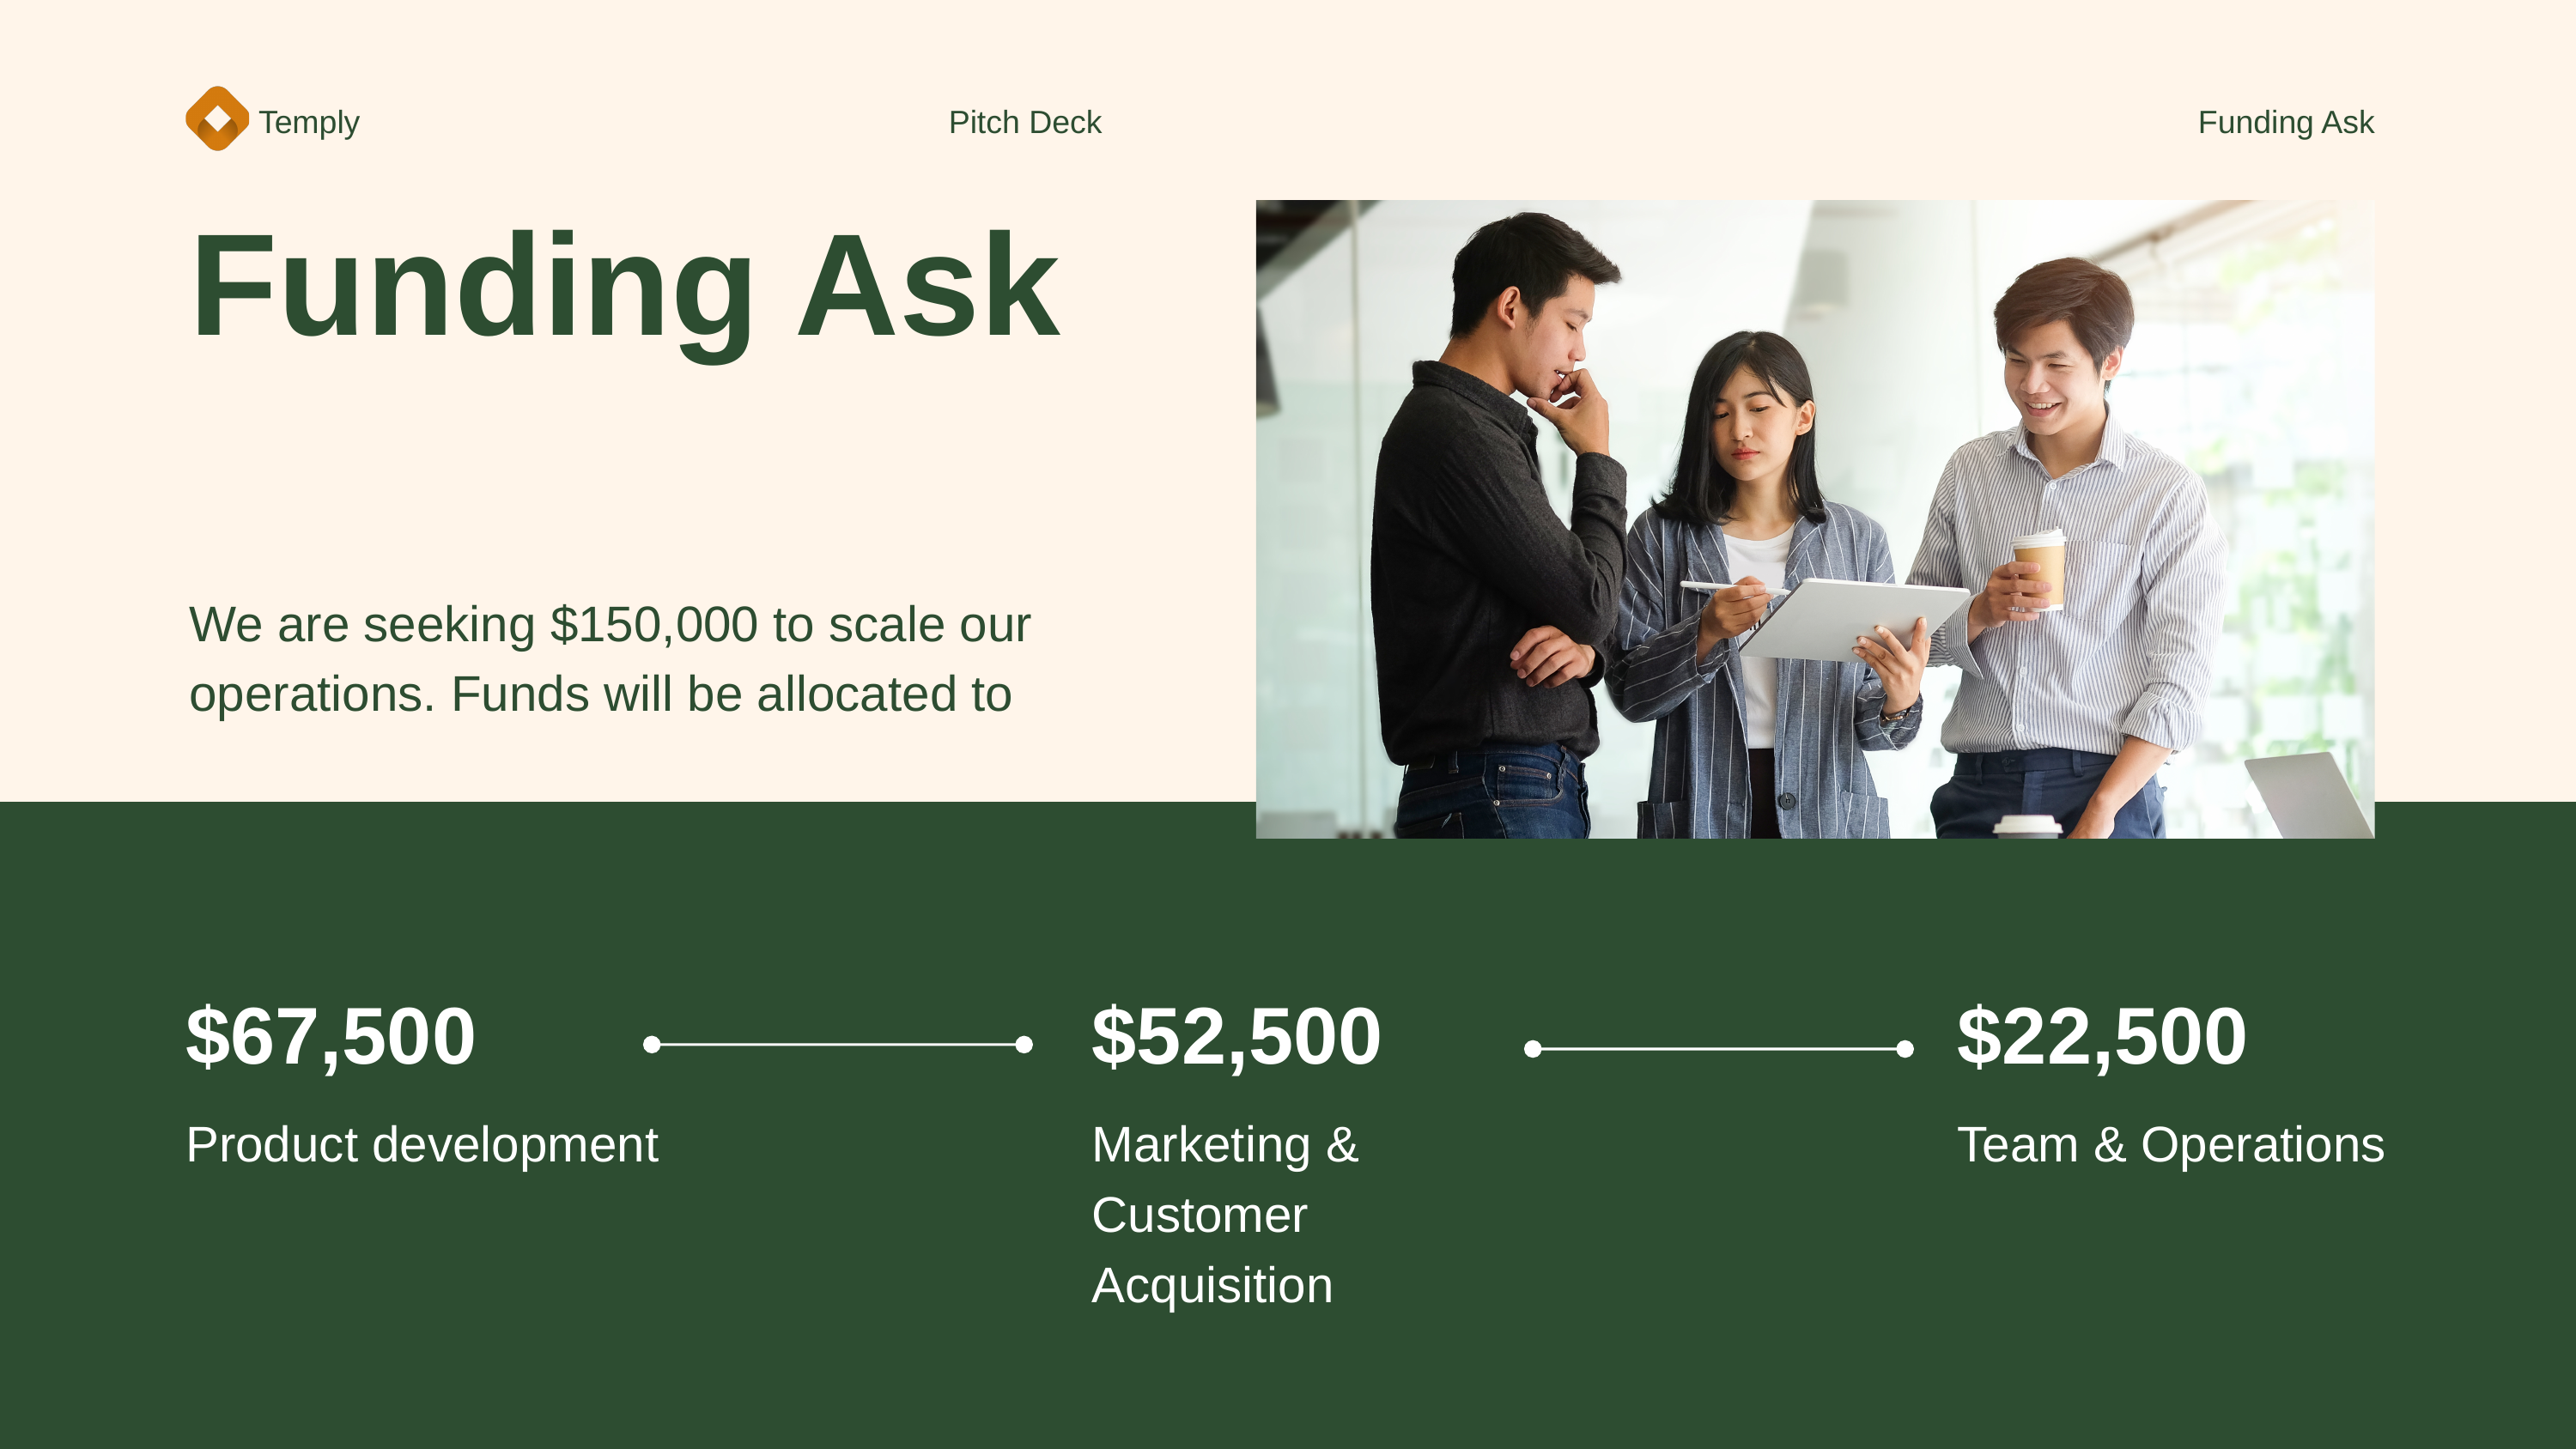

Temply
Pitch Deck
Funding Ask

Funding Ask
We are seeking $150,000 to scale our operations. Funds will be allocated to

$67,500
$52,500
$22,500

Product development
Marketing & Customer Acquisition
Team & Operations